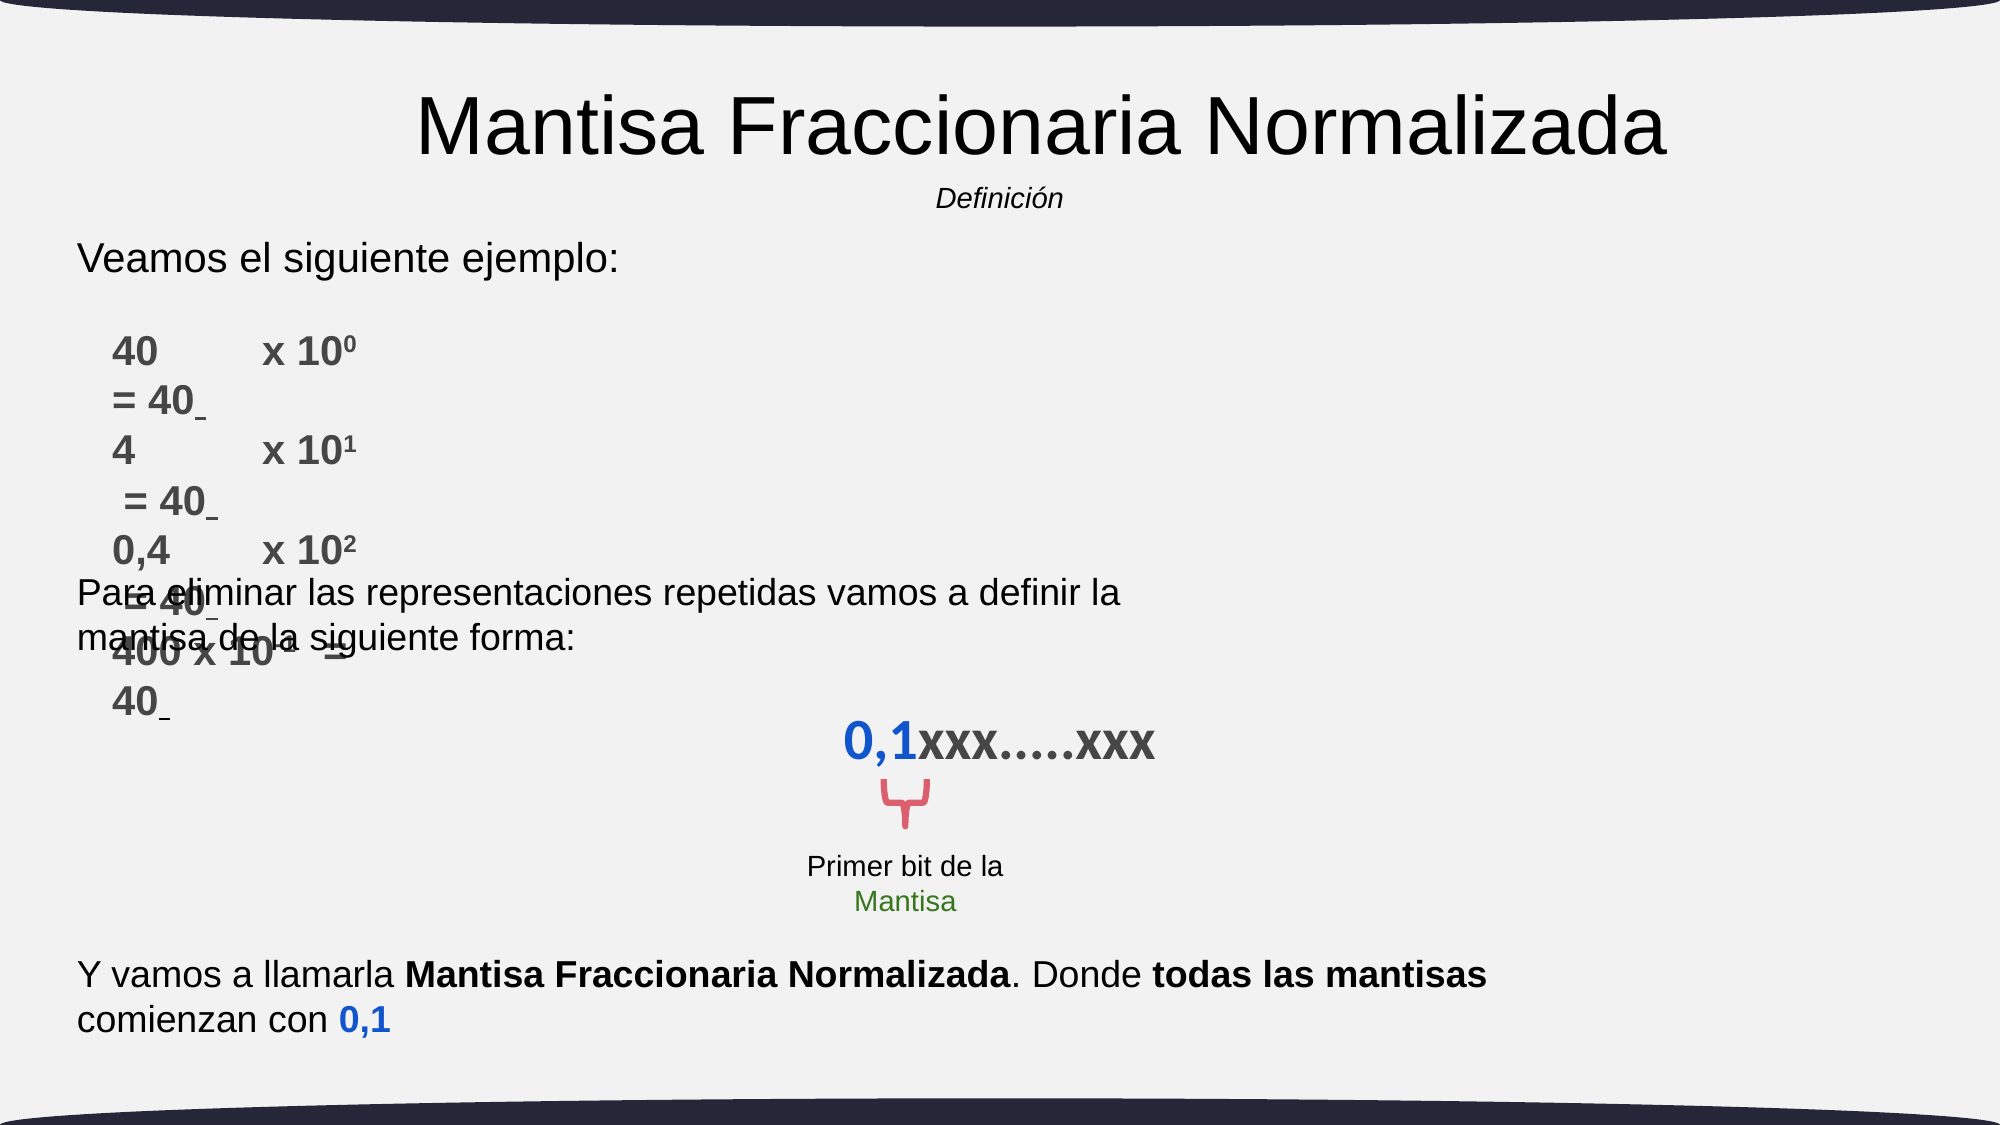

# Mantisa Fraccionaria Normalizada
Definición
Veamos el siguiente ejemplo:
40 	x 100  = 40
4 	x 101   = 40
0,4 	x 102   = 40
400 x 10-1    = 40
Para eliminar las representaciones repetidas vamos a definir la mantisa de la siguiente forma:

0,1xxx.....xxx

Primer bit de la Mantisa
Y vamos a llamarla Mantisa Fraccionaria Normalizada. Donde todas las mantisas comienzan con 0,1